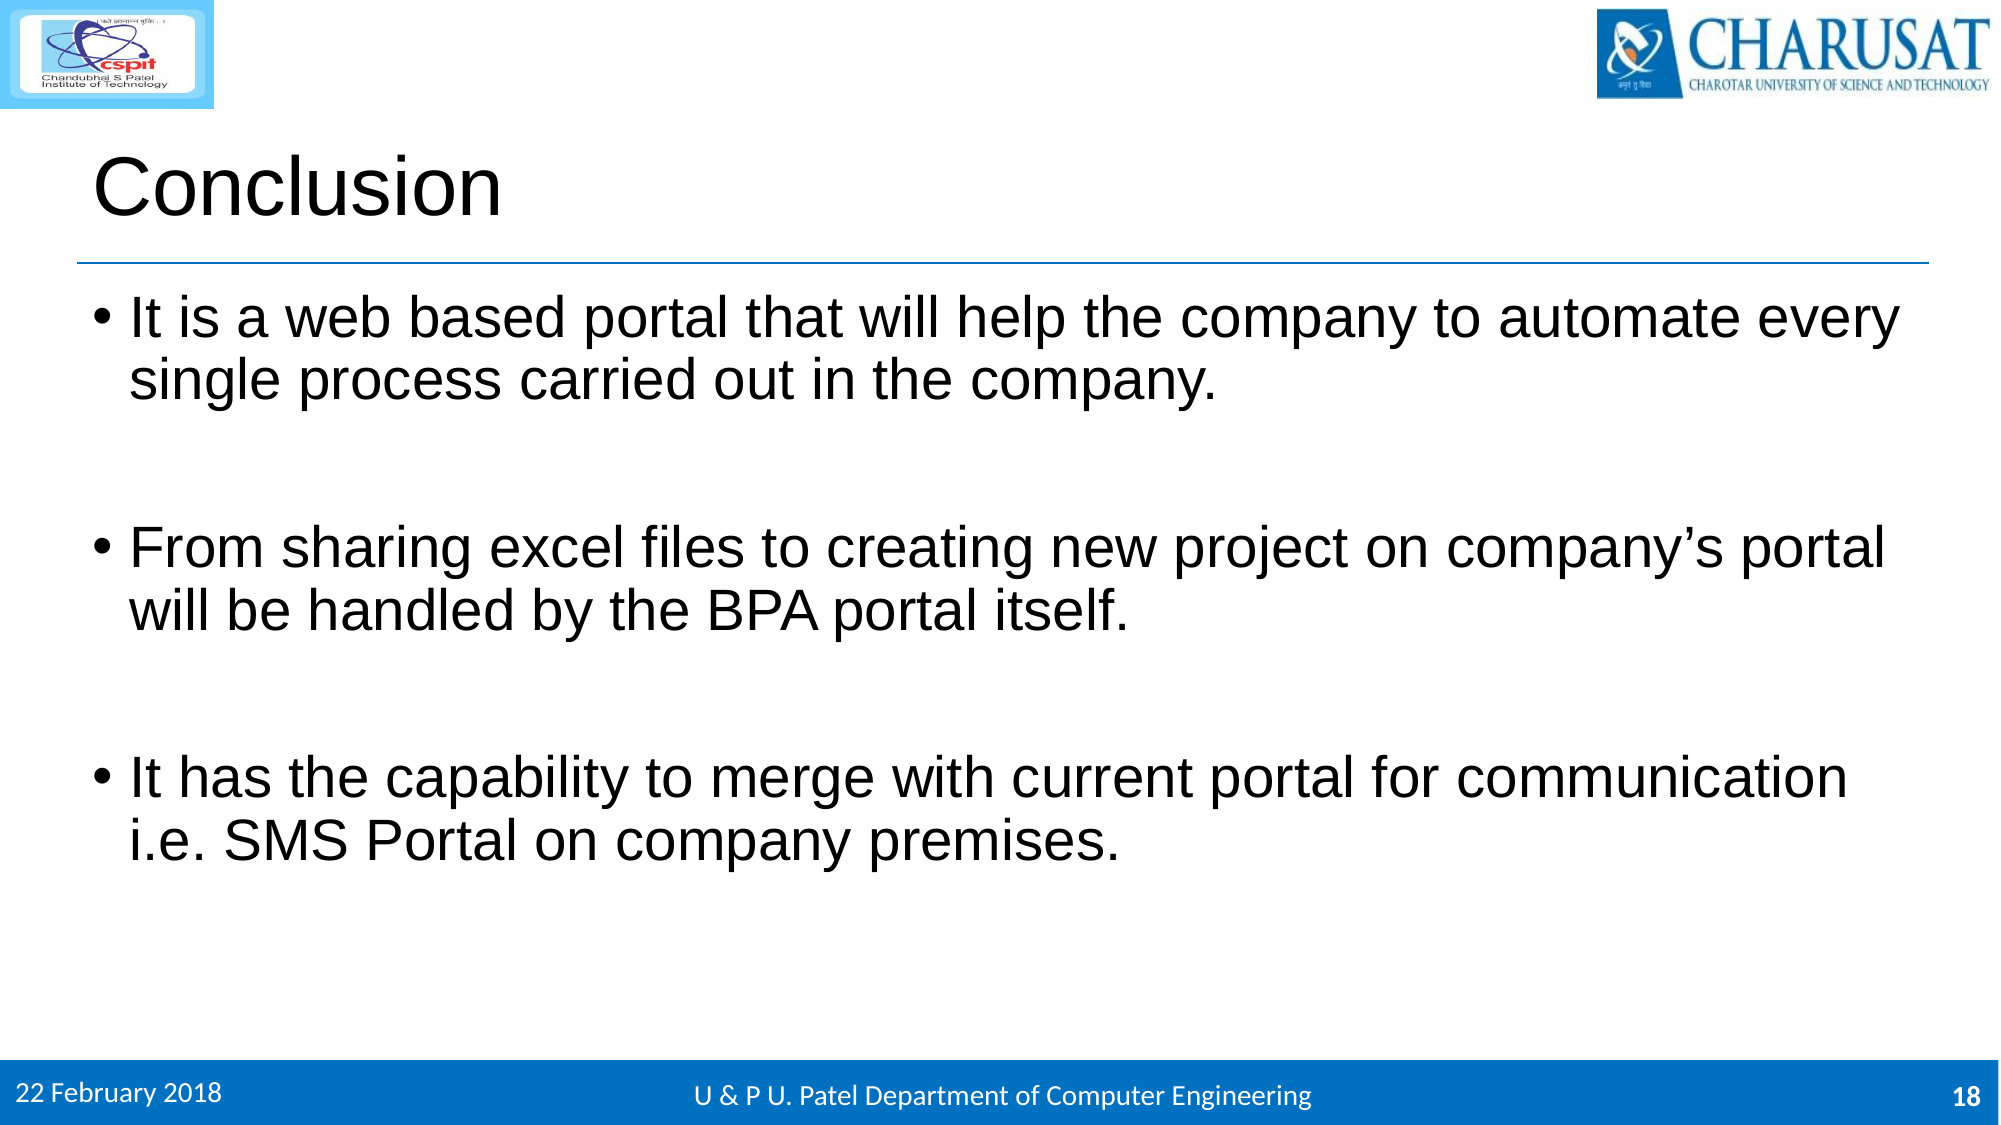

# Conclusion
It is a web based portal that will help the company to automate every single process carried out in the company.

From sharing excel files to creating new project on company’s portal will be handled by the BPA portal itself.

It has the capability to merge with current portal for communication i.e. SMS Portal on company premises.
22 February 2018
U & P U. Patel Department of Computer Engineering
18